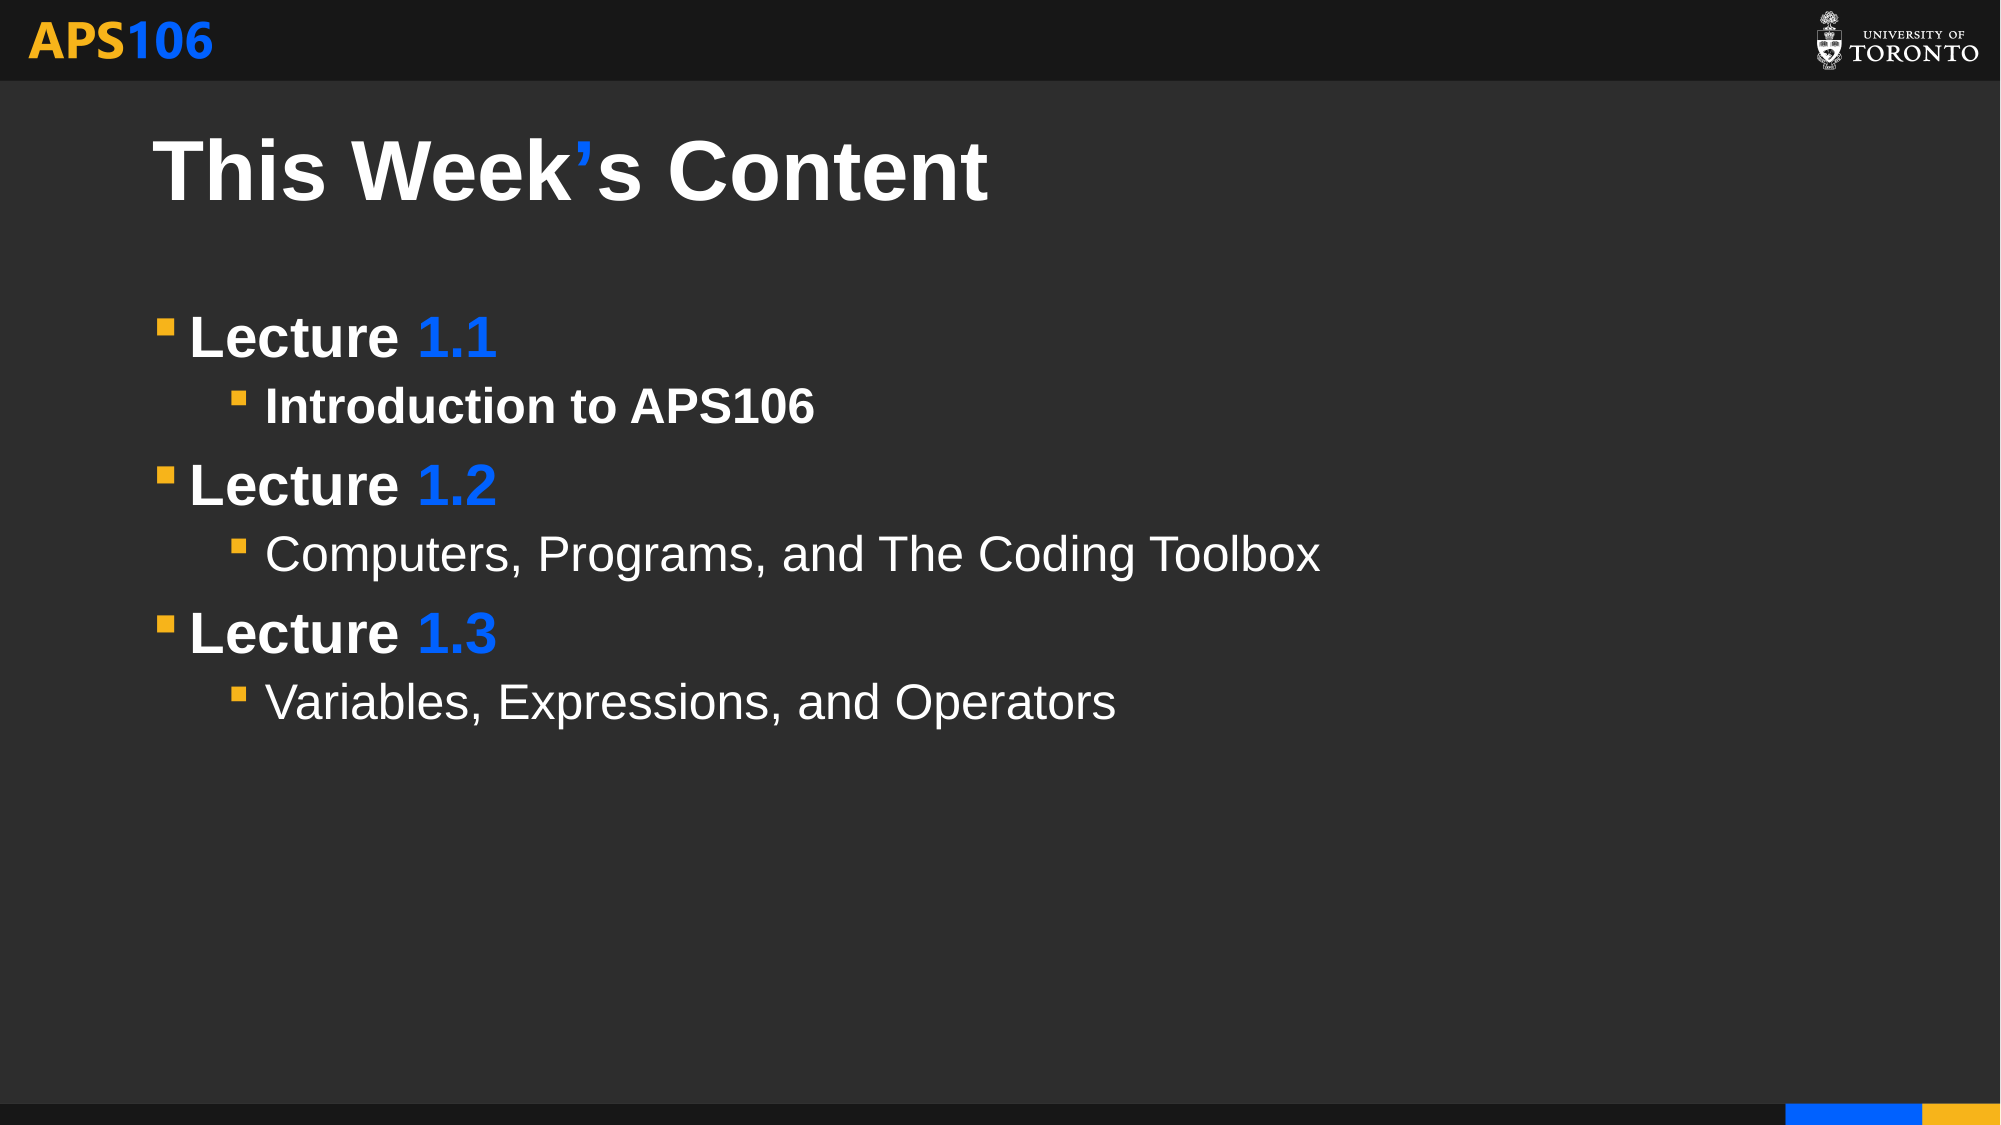

# This Week’s Content
Lecture 1.1
Introduction to APS106
Lecture 1.2
Computers, Programs, and The Coding Toolbox
Lecture 1.3
Variables, Expressions, and Operators